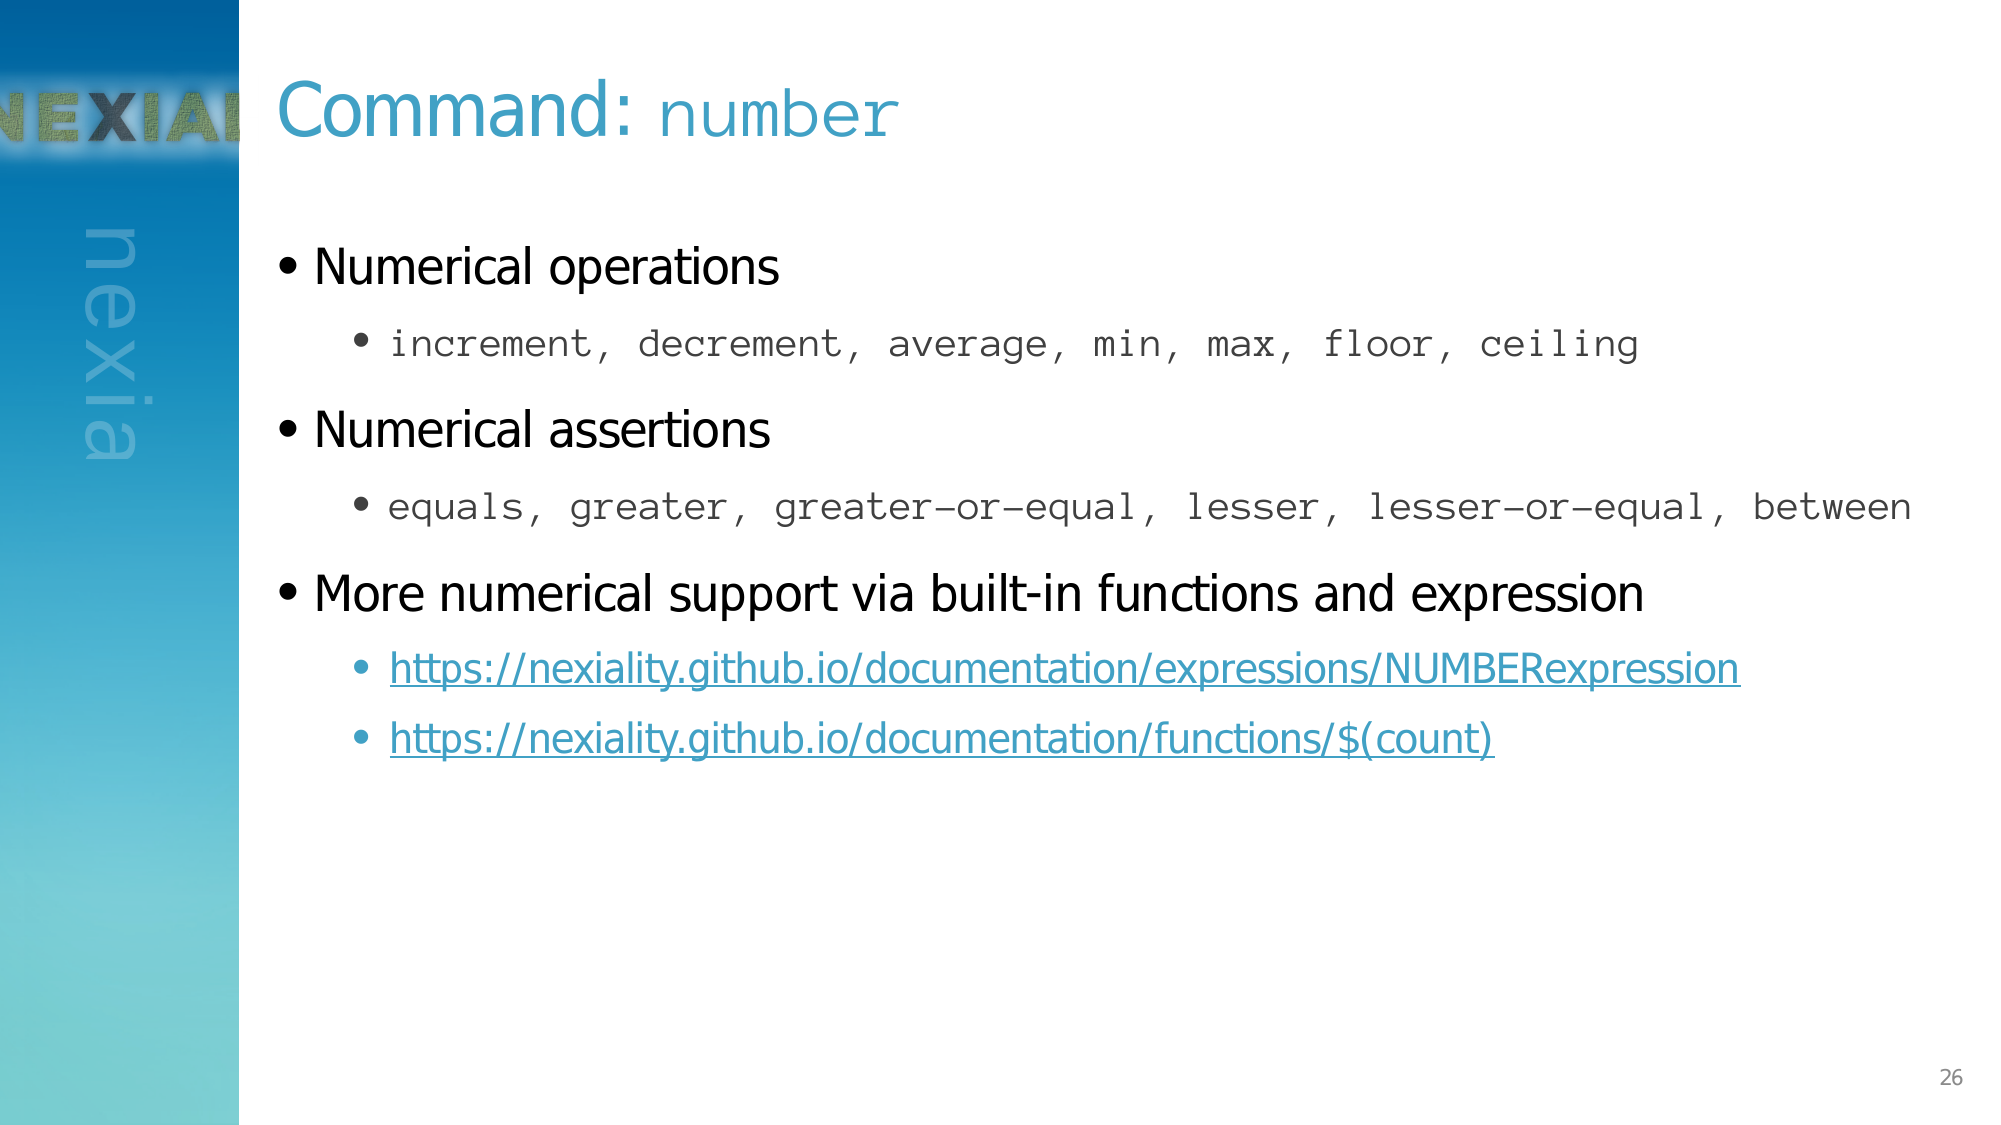

# Command: number
Numerical operations
increment, decrement, average, min, max, floor, ceiling
Numerical assertions
equals, greater, greater-or-equal, lesser, lesser-or-equal, between
More numerical support via built-in functions and expression
https://nexiality.github.io/documentation/expressions/NUMBERexpression
https://nexiality.github.io/documentation/functions/$(count)
26